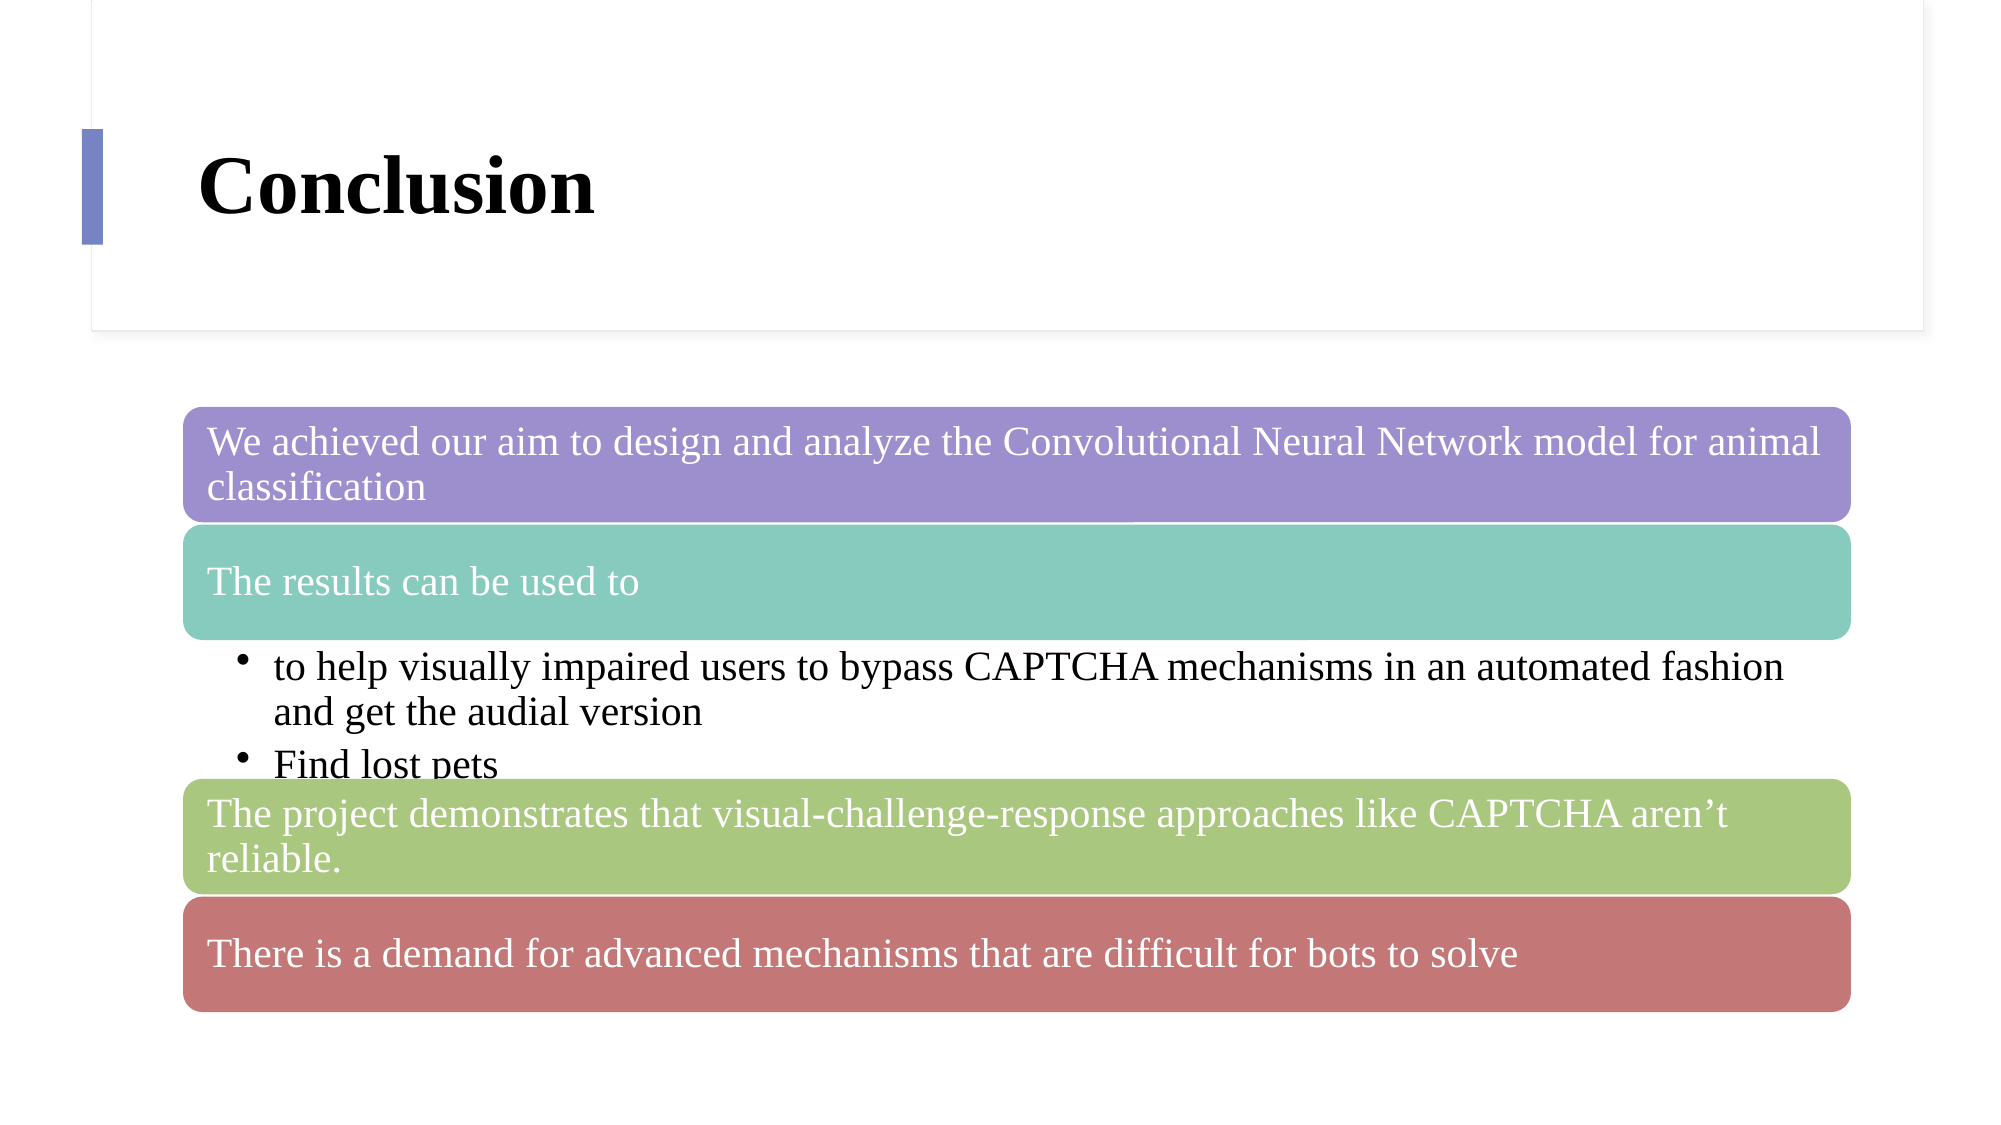

# Conclusion
We achieved our aim to design and analyze the Convolutional Neural Network model for animal classification
The results can be used to
to help visually impaired users to bypass CAPTCHA mechanisms in an automated fashion and get the audial version
Find lost pets
The project demonstrates that visual-challenge-response approaches like CAPTCHA aren’t reliable.
There is a demand for advanced mechanisms that are difficult for bots to solve